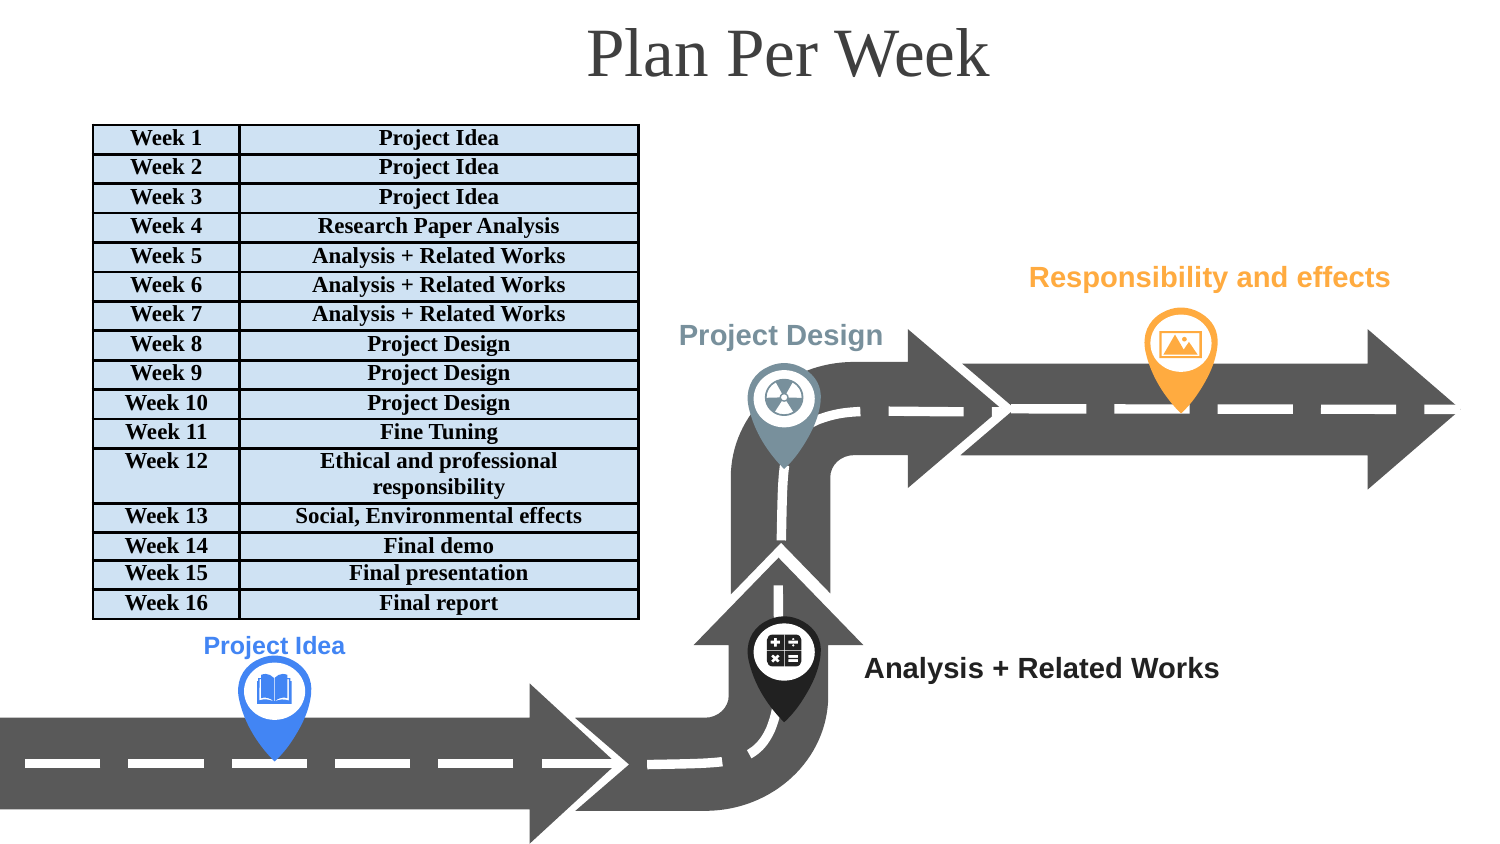

Plan Per Week
| Week 1 | Project Idea |
| --- | --- |
| Week 2 | Project Idea |
| Week 3 | Project Idea |
| Week 4 | Research Paper Analysis |
| Week 5 | Analysis + Related Works |
| Week 6 | Analysis + Related Works |
| Week 7 | Analysis + Related Works |
| Week 8 | Project Design |
| Week 9 | Project Design |
| Week 10 | Project Design |
| Week 11 | Fine Tuning |
| Week 12 | Ethical and professional responsibility |
| Week 13 | Social, Environmental effects |
| Week 14 | Final demo |
| Week 15 | Final presentation |
| Week 16 | Final report |
Responsibility and effects

Project Design

Project Idea

Analysis + Related Works